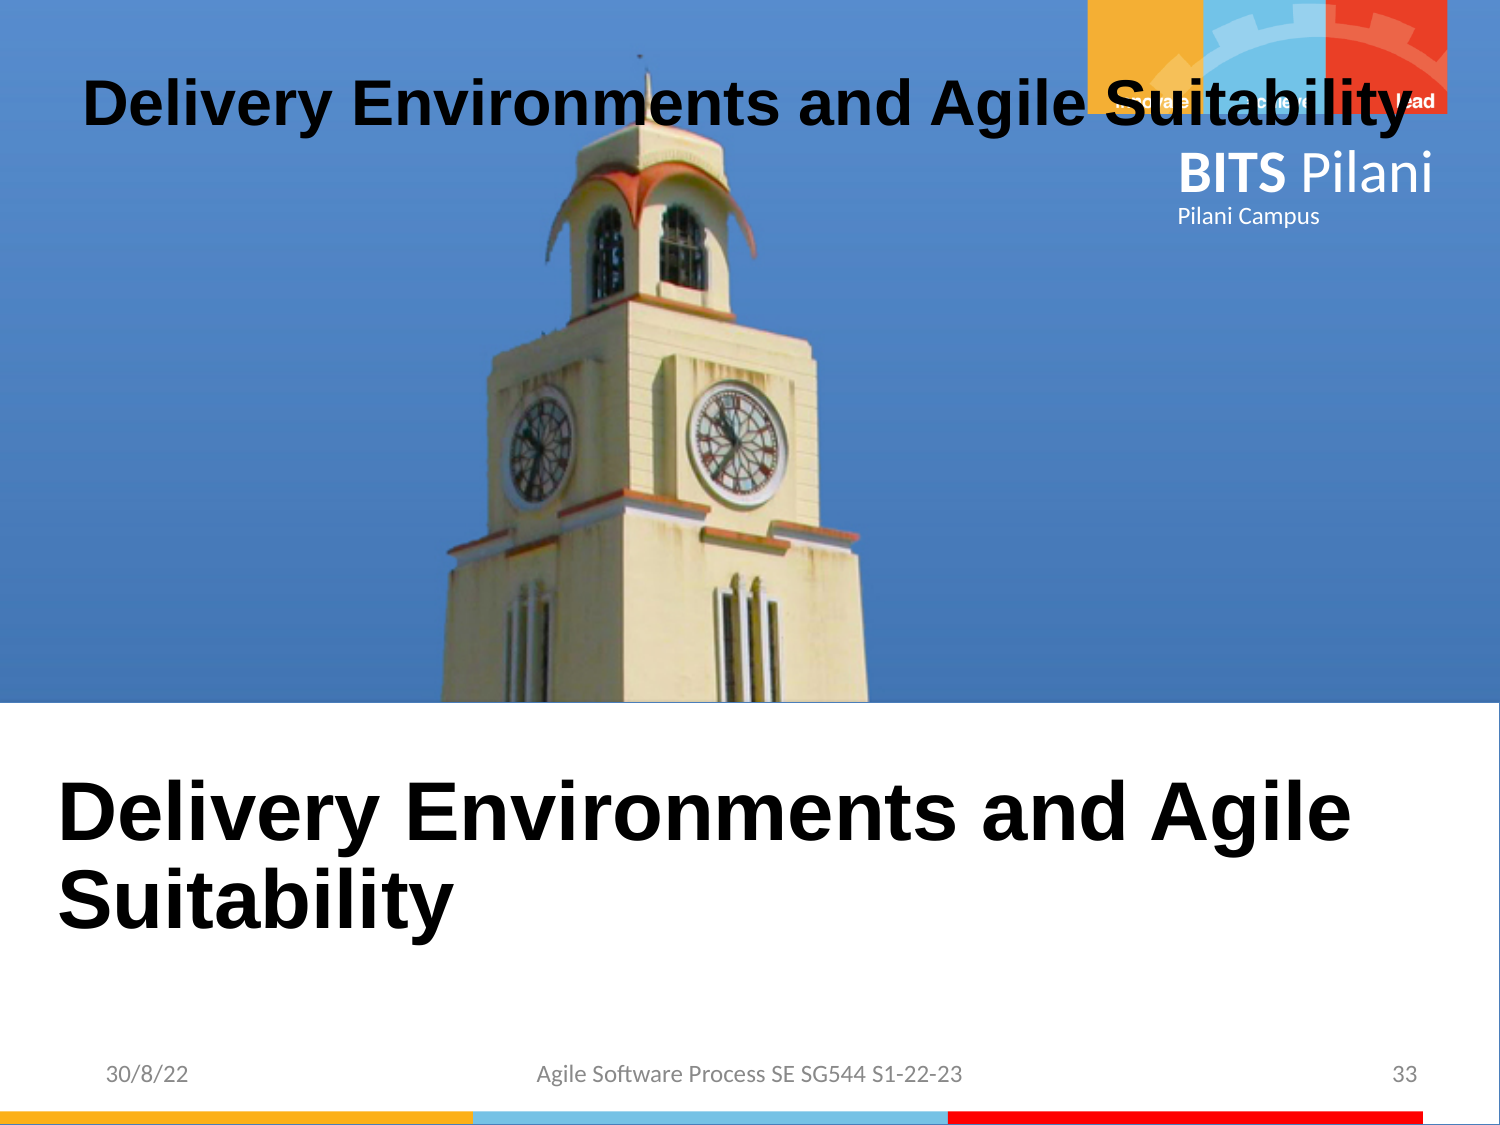

Delivery Environments and Agile Suitability
Delivery Environments and Agile Suitability
   30/8/22
Agile Software Process SE SG544 S1-22-23
33